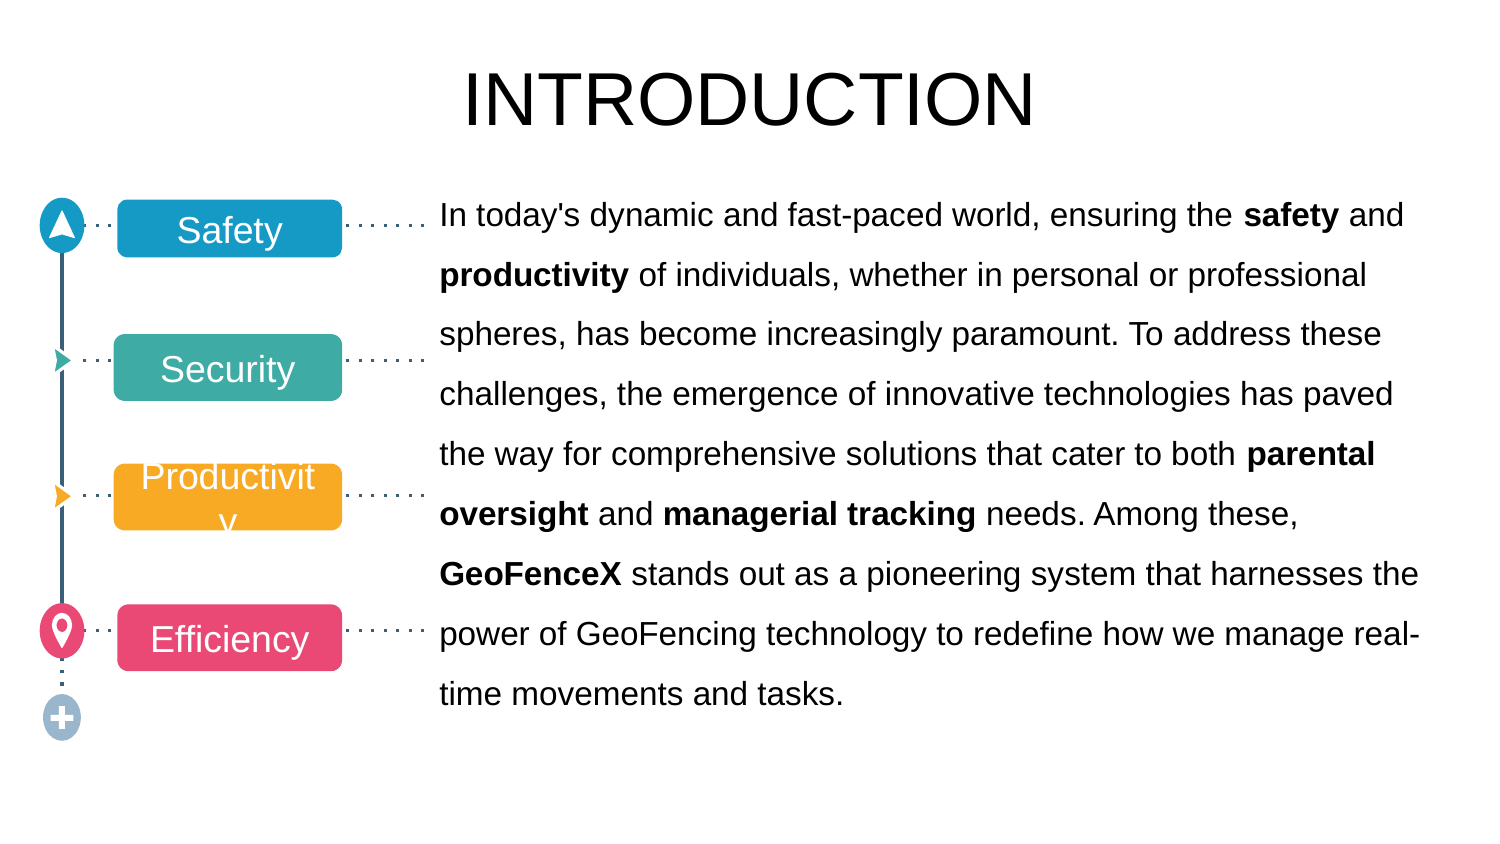

# INTRODUCTION
In today's dynamic and fast-paced world, ensuring the safety and productivity of individuals, whether in personal or professional spheres, has become increasingly paramount. To address these challenges, the emergence of innovative technologies has paved the way for comprehensive solutions that cater to both parental oversight and managerial tracking needs. Among these, GeoFenceX stands out as a pioneering system that harnesses the power of GeoFencing technology to redefine how we manage real-time movements and tasks.

Safety

Security
Productivity
Efficiency